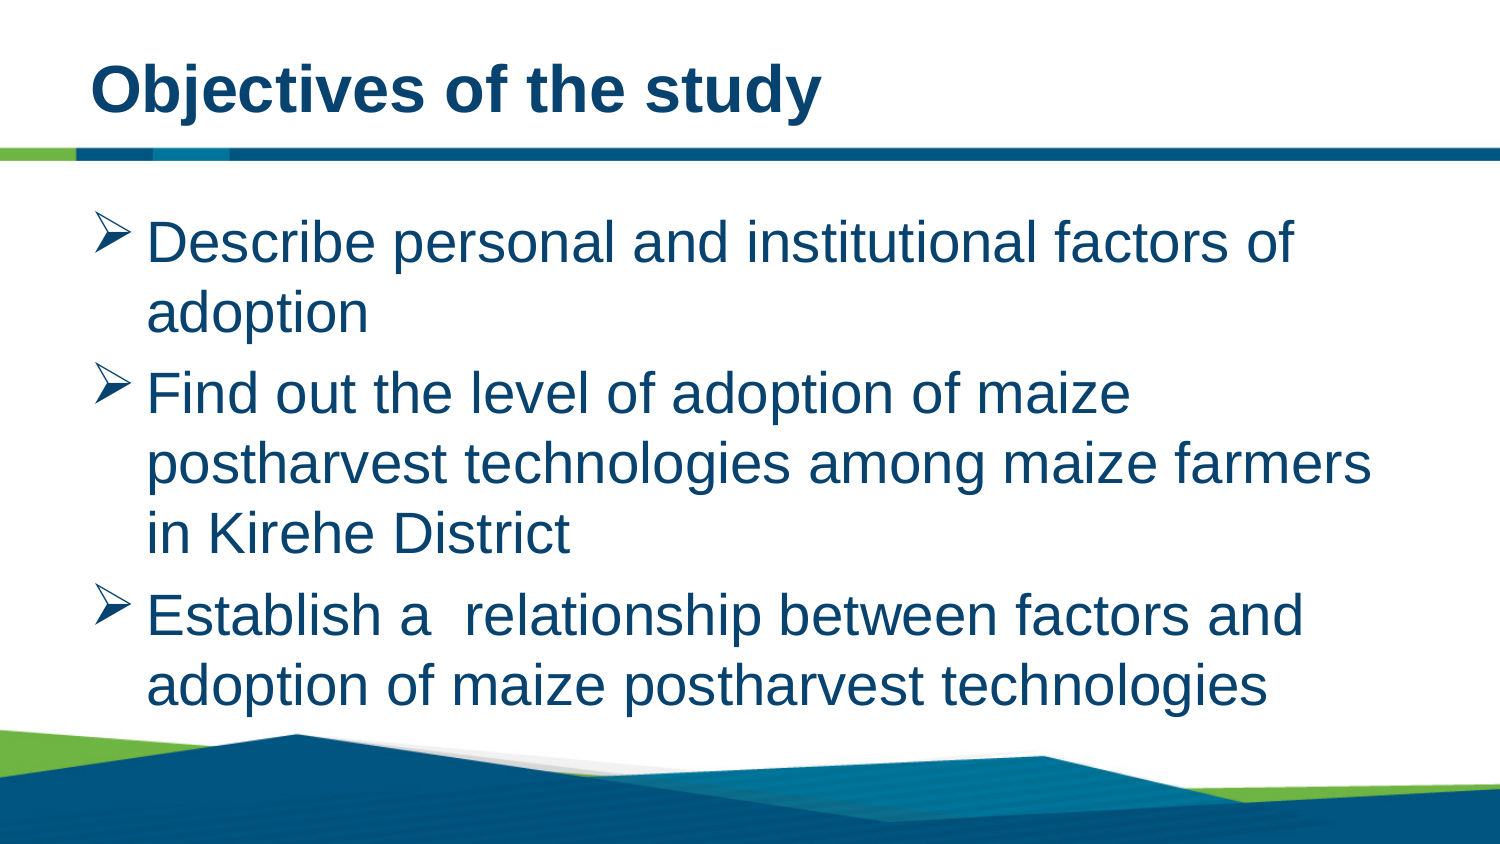

# Objectives of the study
Describe personal and institutional factors of adoption
Find out the level of adoption of maize postharvest technologies among maize farmers in Kirehe District
Establish a  relationship between factors and adoption of maize postharvest technologies